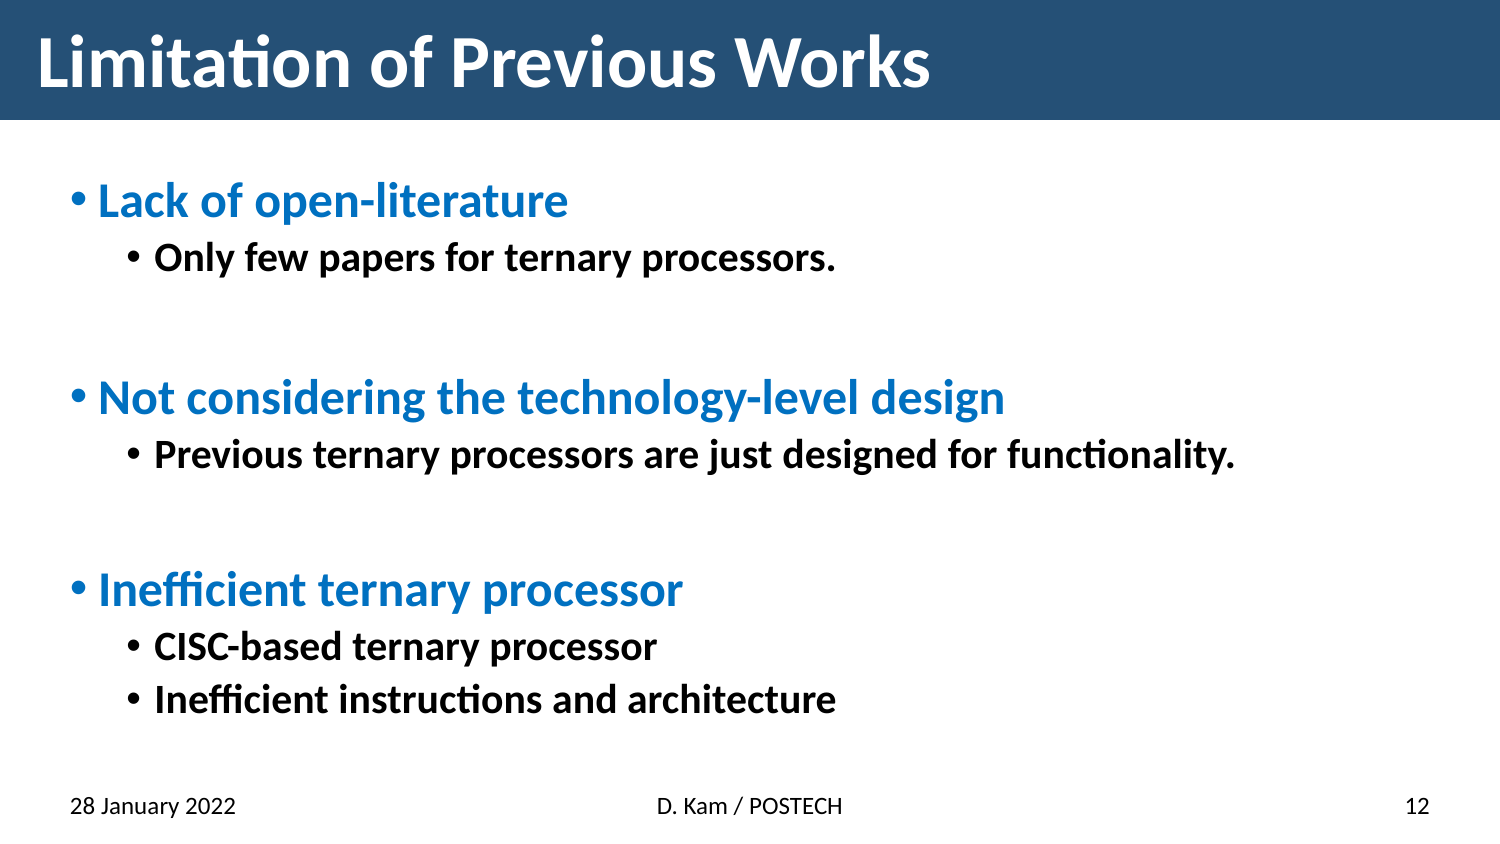

# Limitation of Previous Works
Lack of open-literature
Only few papers for ternary processors.

Not considering the technology-level design
Previous ternary processors are just designed for functionality.

Inefficient ternary processor
CISC-based ternary processor
Inefficient instructions and architecture

28 January 2022
D. Kam / POSTECH
12